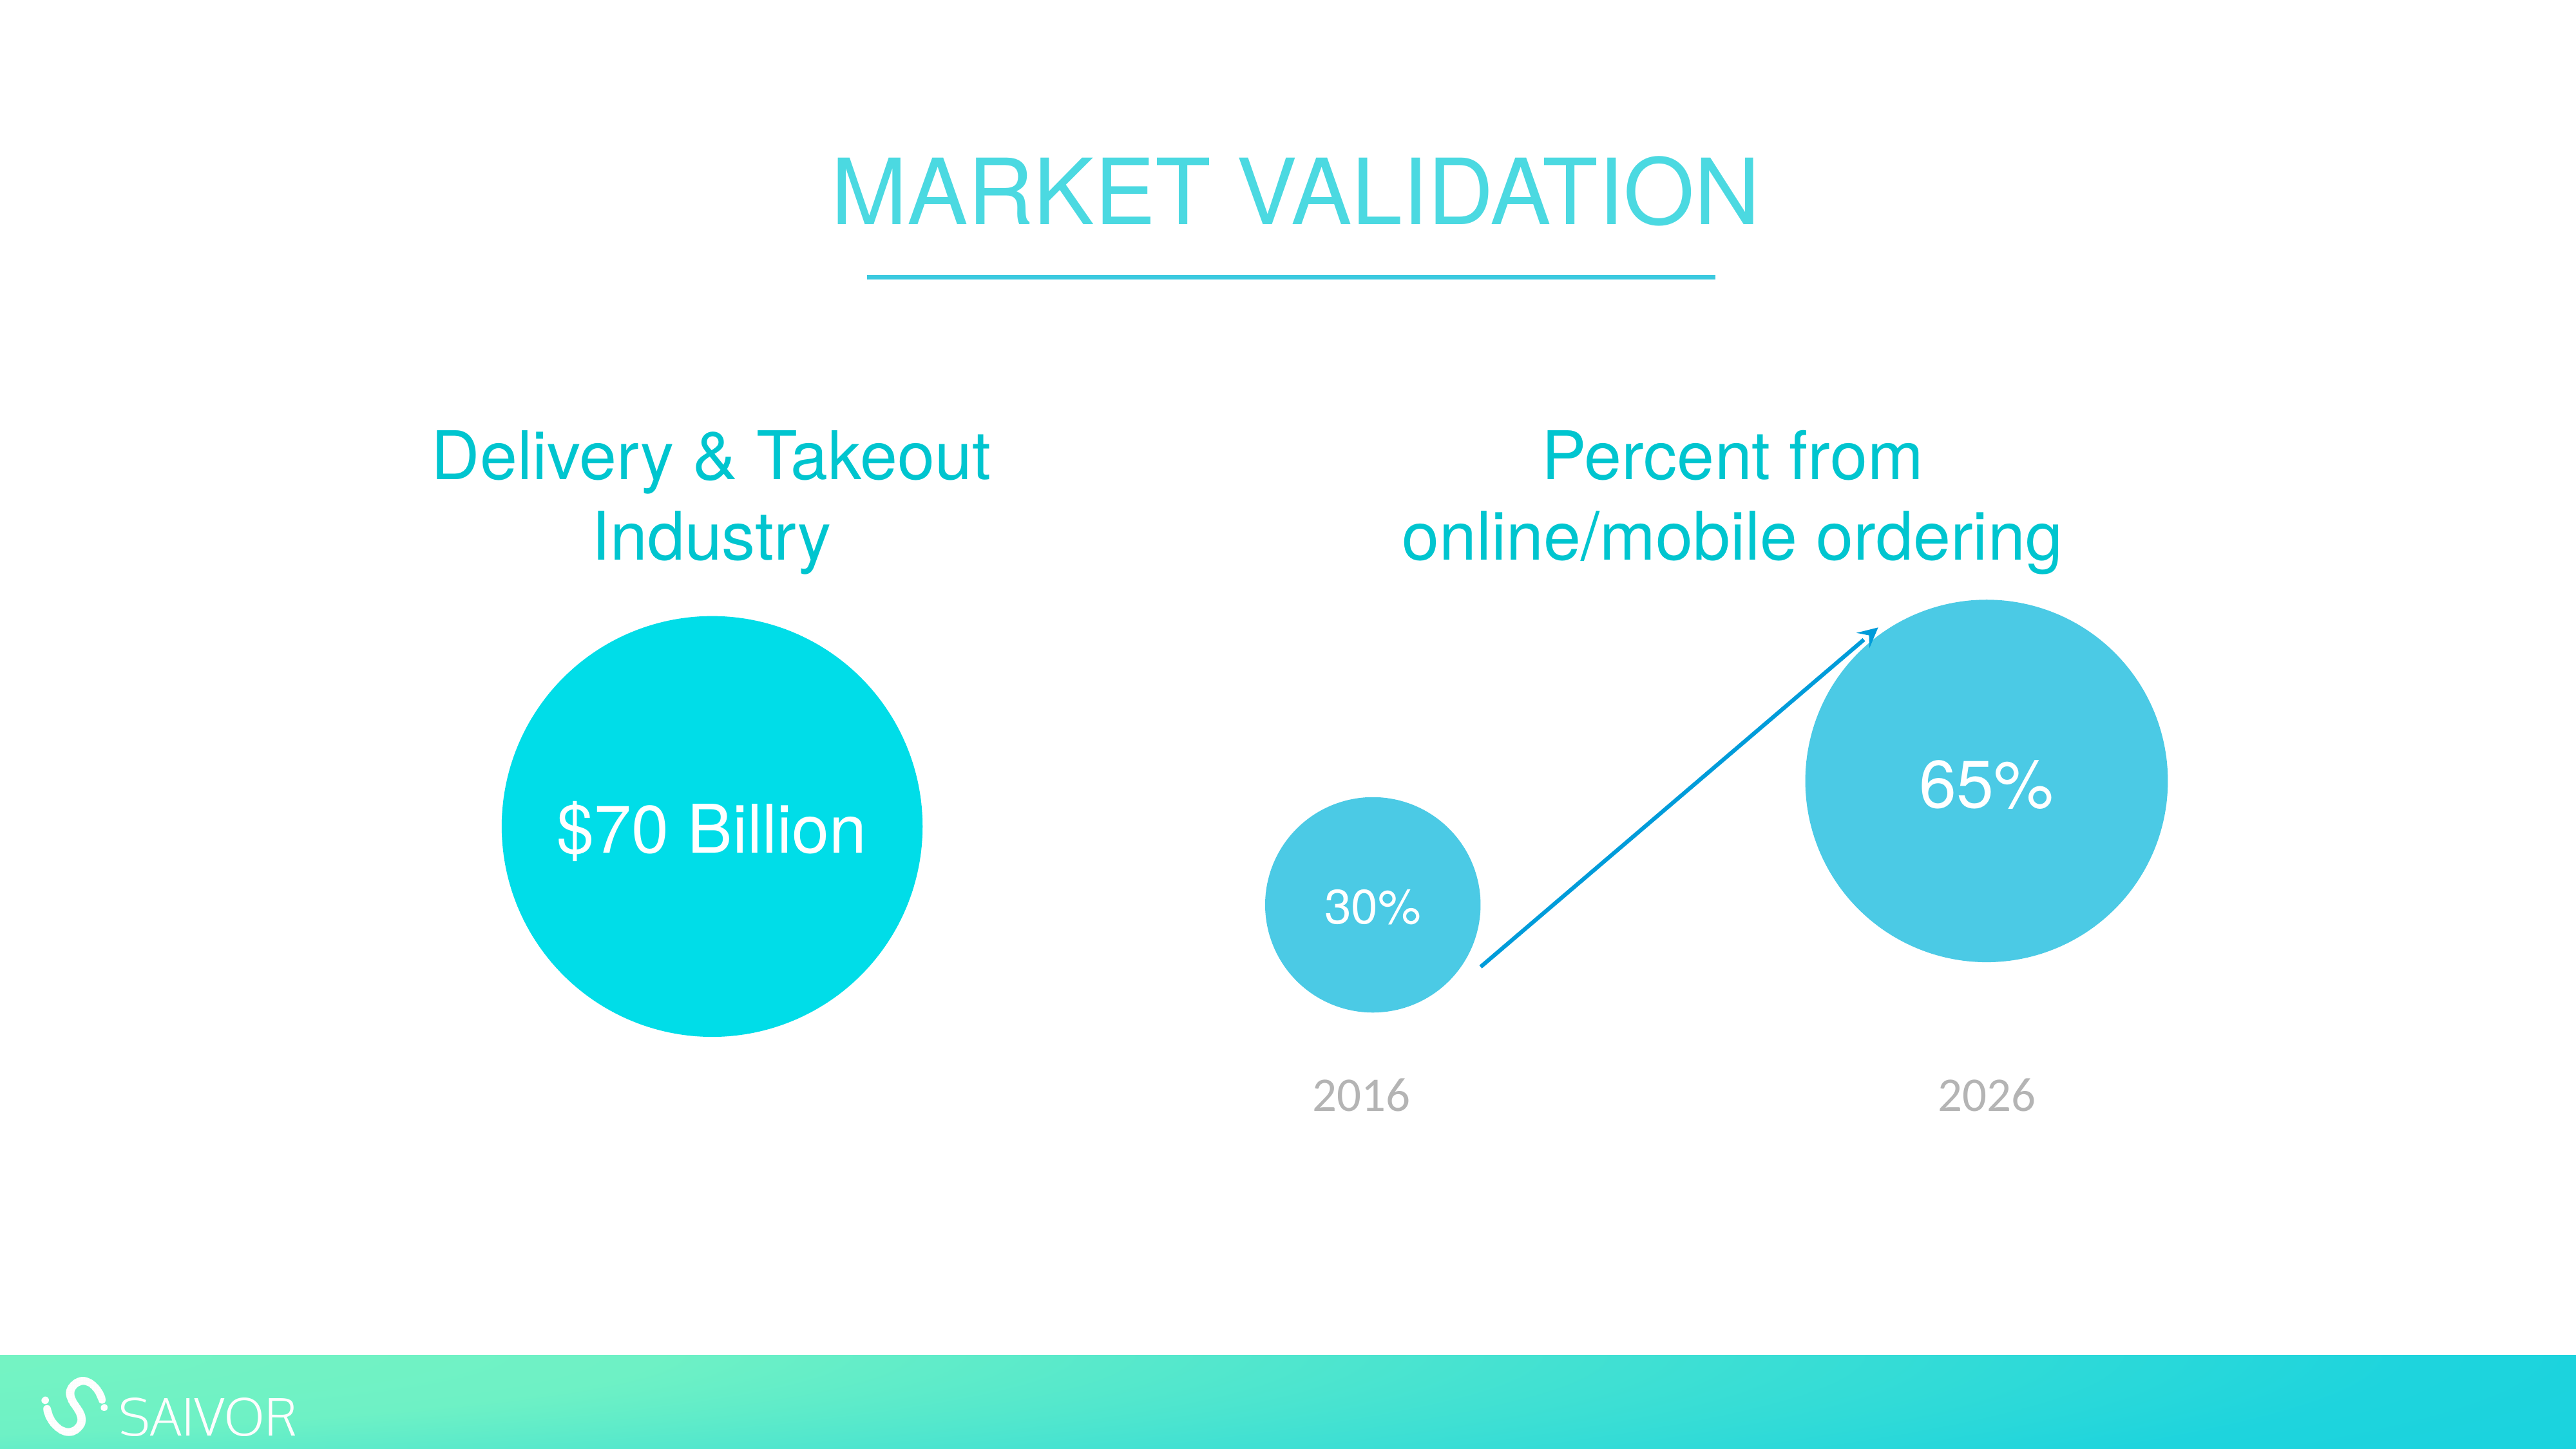

MARKET VALIDATION
Delivery & Takeout
Industry
Percent from
online/mobile ordering
65%

$70 Billion
30%
2026
2016